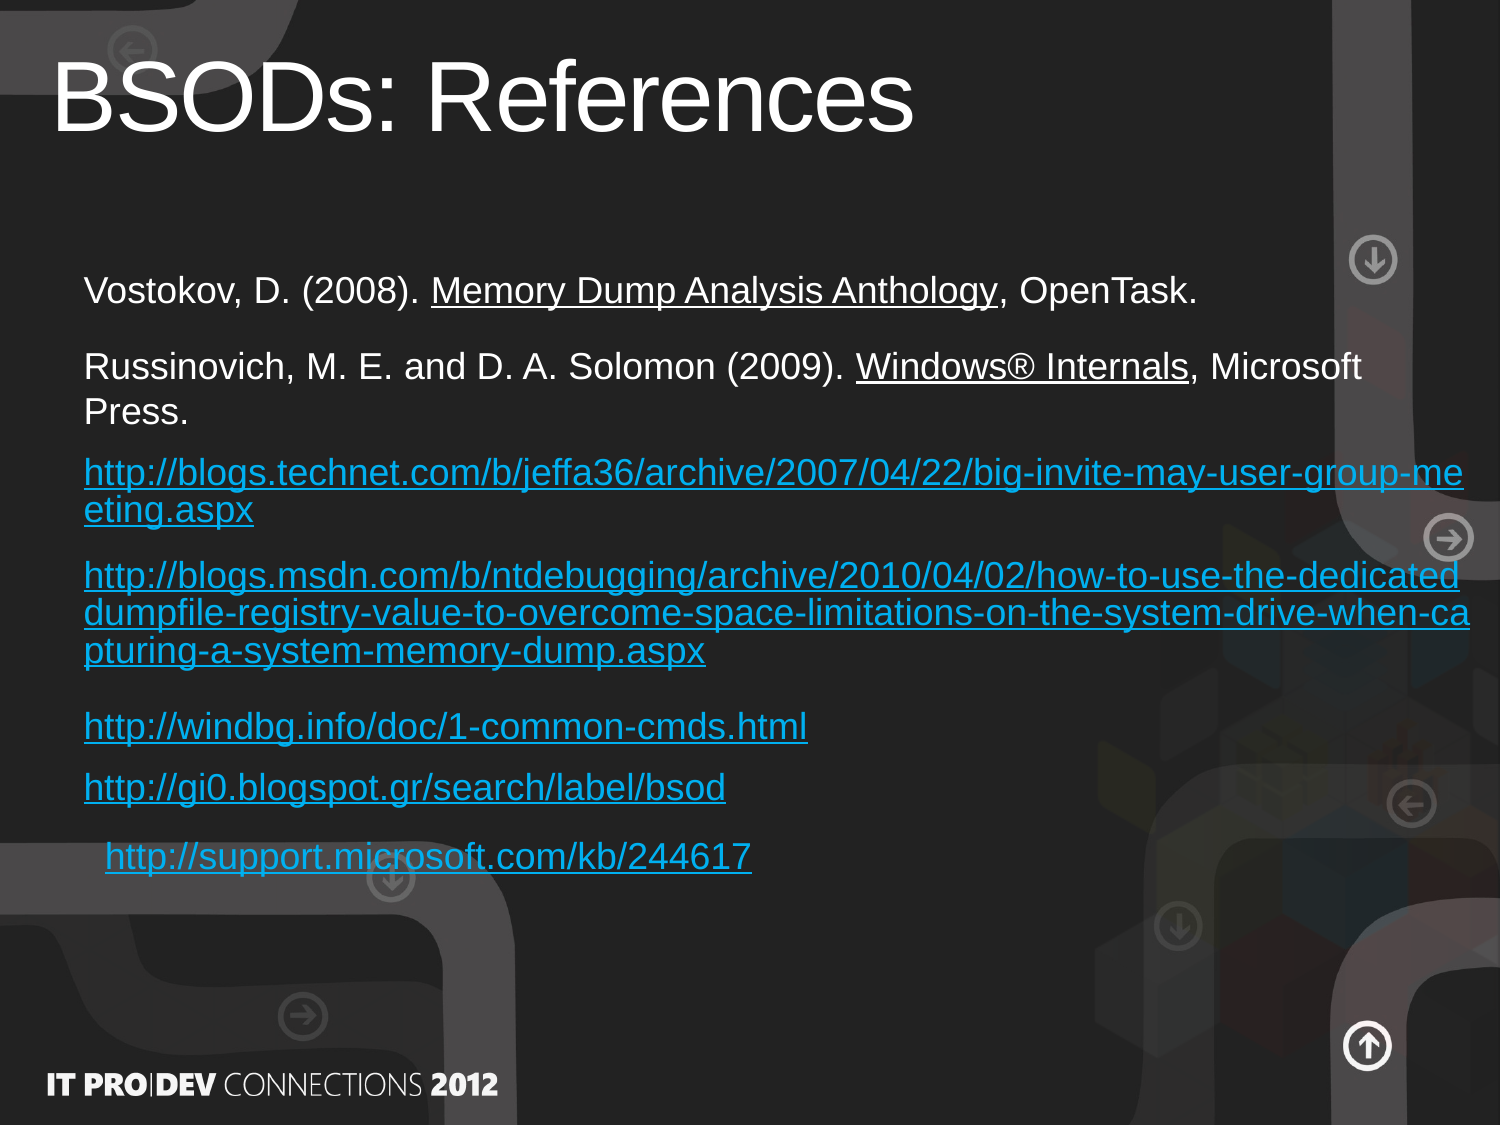

# BSODs: References
Vostokov, D. (2008). Memory Dump Analysis Anthology, OpenTask.
Russinovich, M. E. and D. A. Solomon (2009). Windows® Internals, Microsoft Press.
http://blogs.technet.com/b/jeffa36/archive/2007/04/22/big-invite-may-user-group-meeting.aspx
http://blogs.msdn.com/b/ntdebugging/archive/2010/04/02/how-to-use-the-dedicateddumpfile-registry-value-to-overcome-space-limitations-on-the-system-drive-when-capturing-a-system-memory-dump.aspx
http://windbg.info/doc/1-common-cmds.html
http://gi0.blogspot.gr/search/label/bsod
http://support.microsoft.com/kb/244617